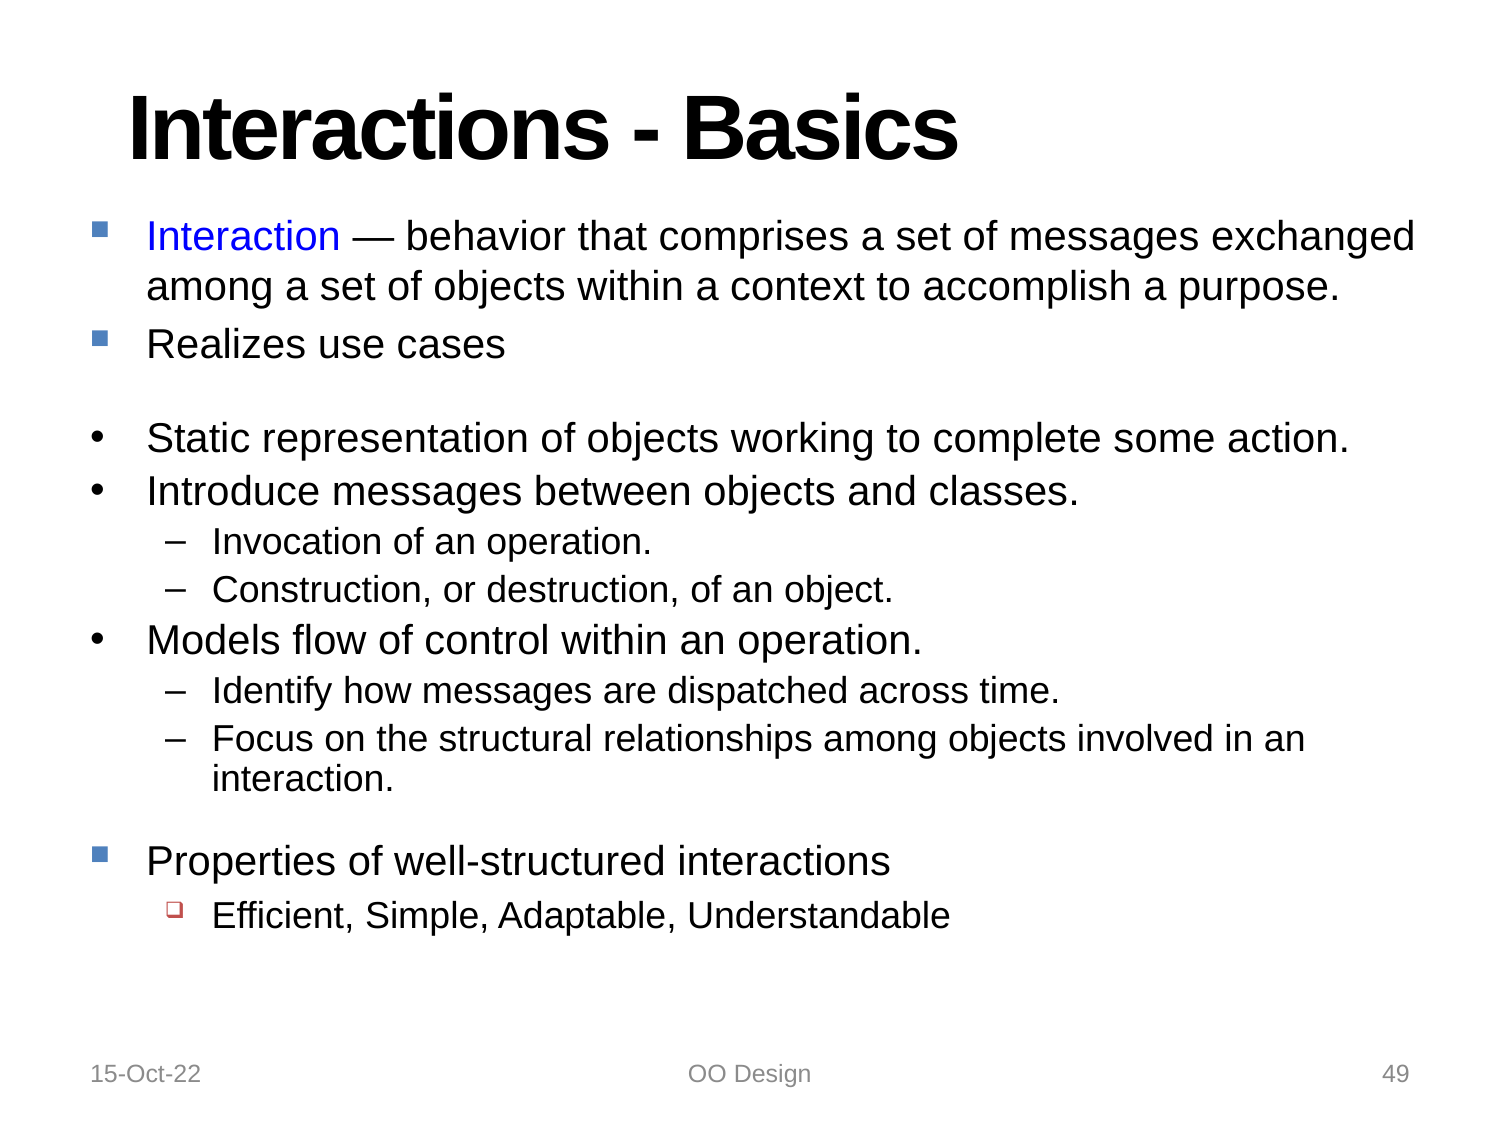

# Interactions - Basics
Interaction — behavior that comprises a set of messages exchanged among a set of objects within a context to accomplish a purpose.
Realizes use cases
Static representation of objects working to complete some action.
Introduce messages between objects and classes.
Invocation of an operation.
Construction, or destruction, of an object.
Models flow of control within an operation.
Identify how messages are dispatched across time.
Focus on the structural relationships among objects involved in an interaction.
Properties of well-structured interactions
Efficient, Simple, Adaptable, Understandable
15-Oct-22
OO Design
49